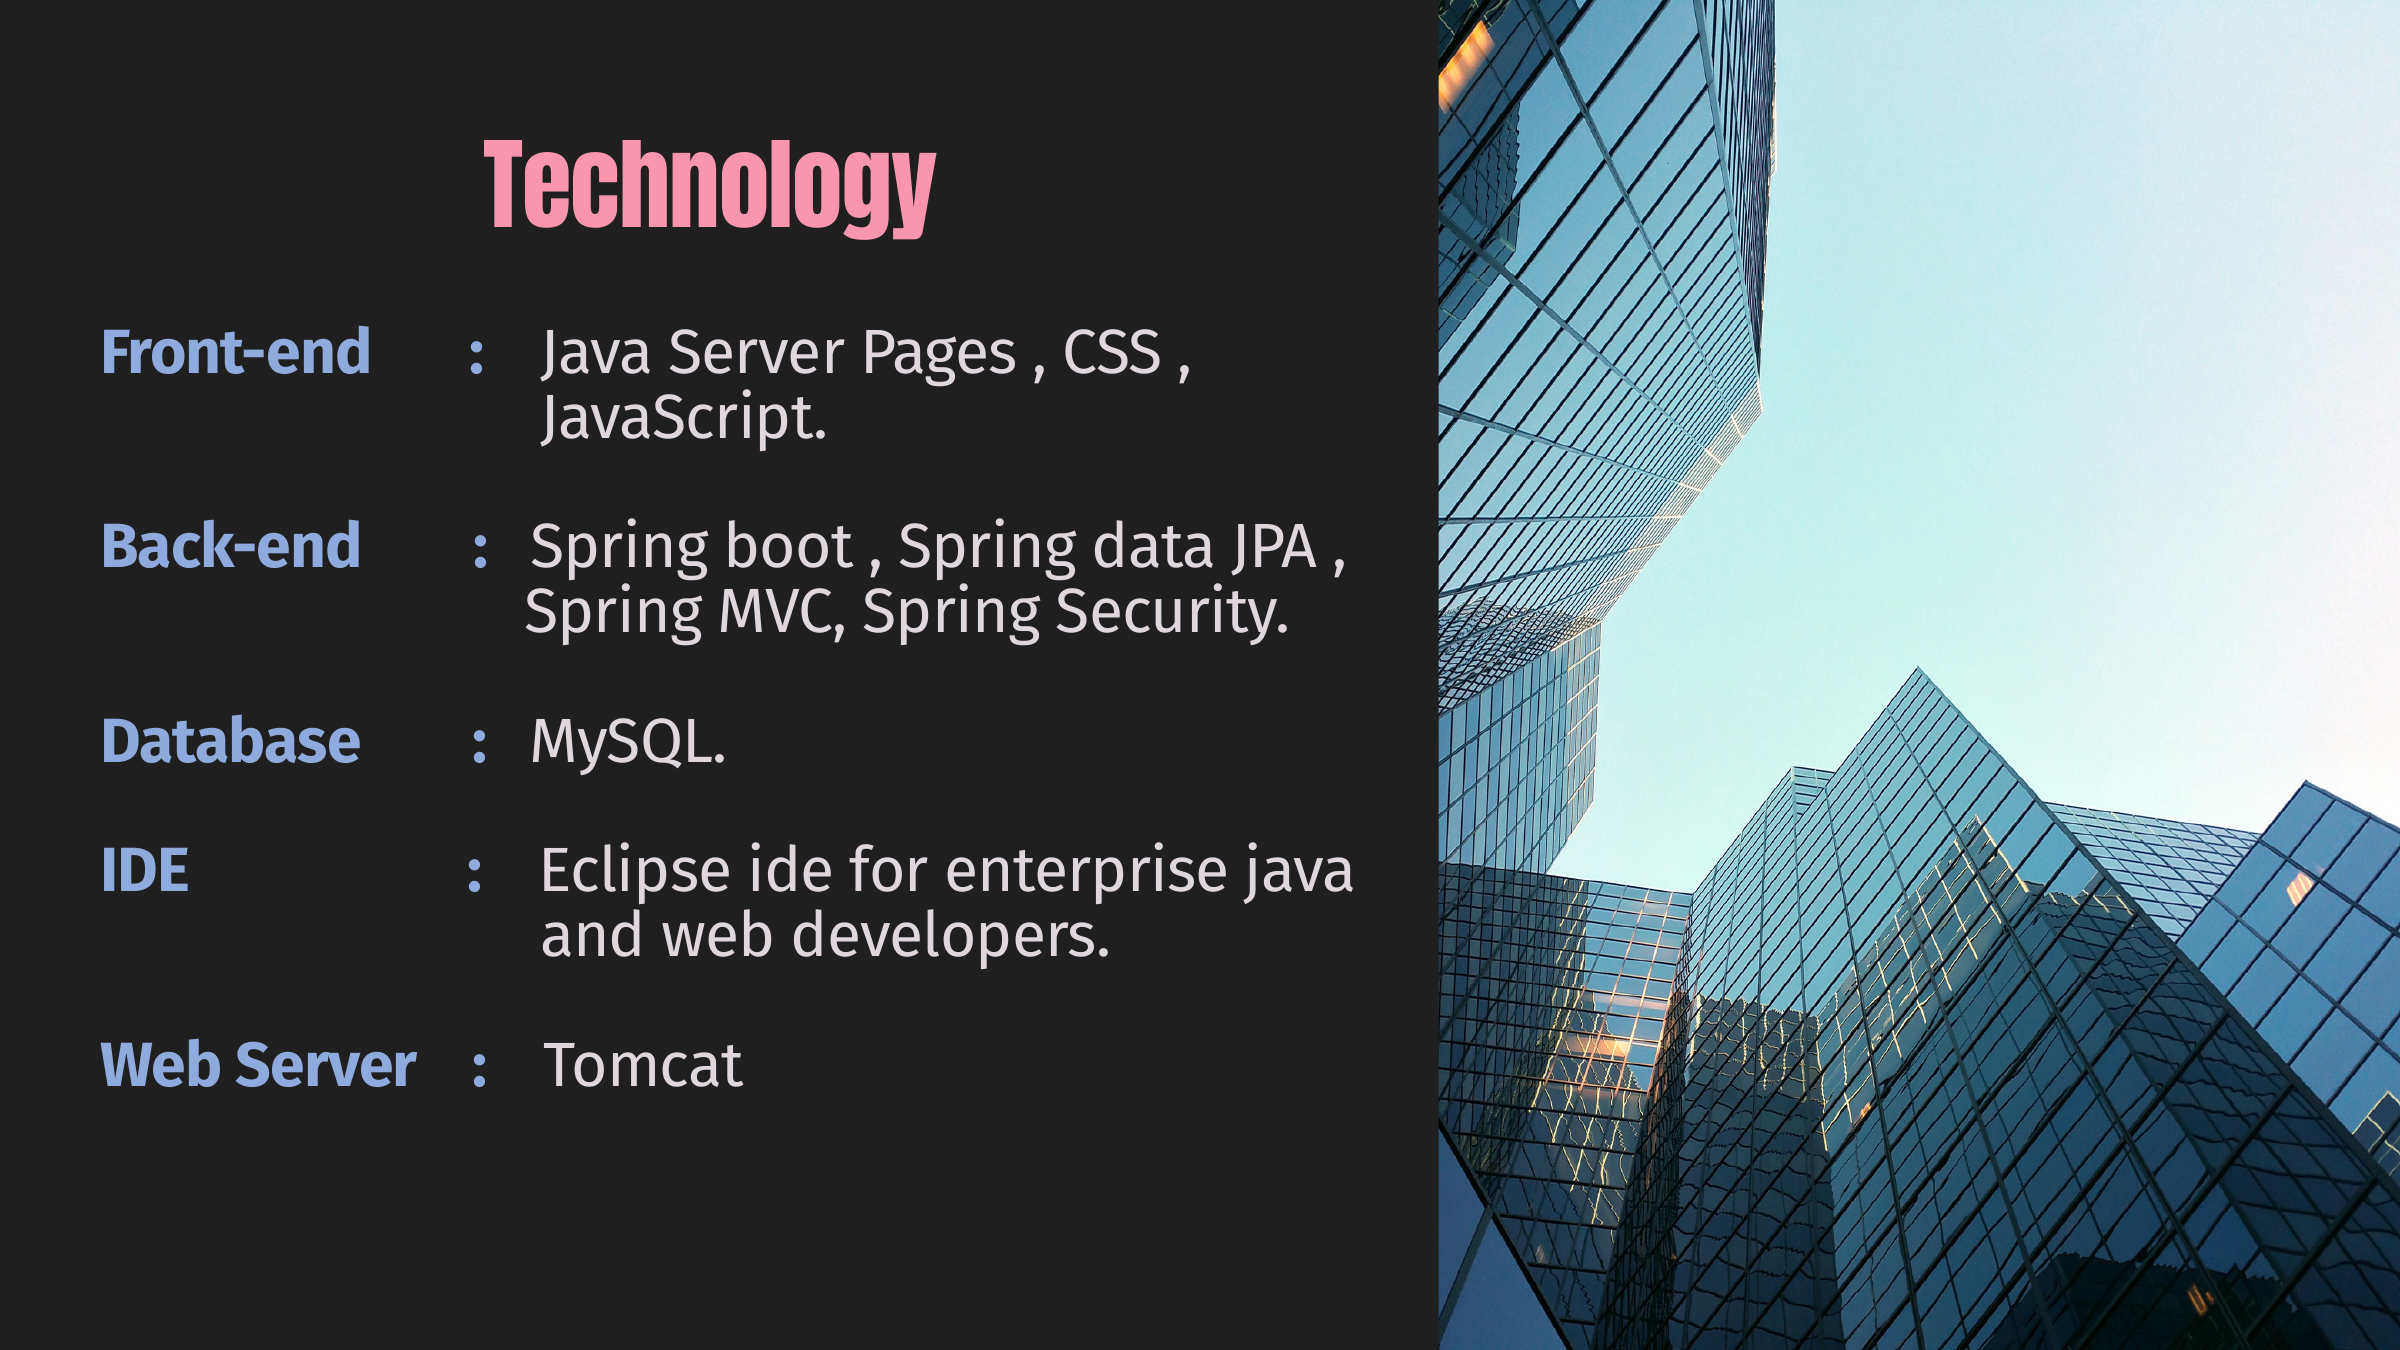

Technology
Front-end       :    Java Server Pages , CSS ,
                            JavaScript.

Back-end        :   Spring boot , Spring data JPA ,
                           Spring MVC, Spring Security.

Database        :   MySQL.

IDE                    :    Eclipse ide for enterprise java
                            and web developers.

Web Server    :    Tomcat